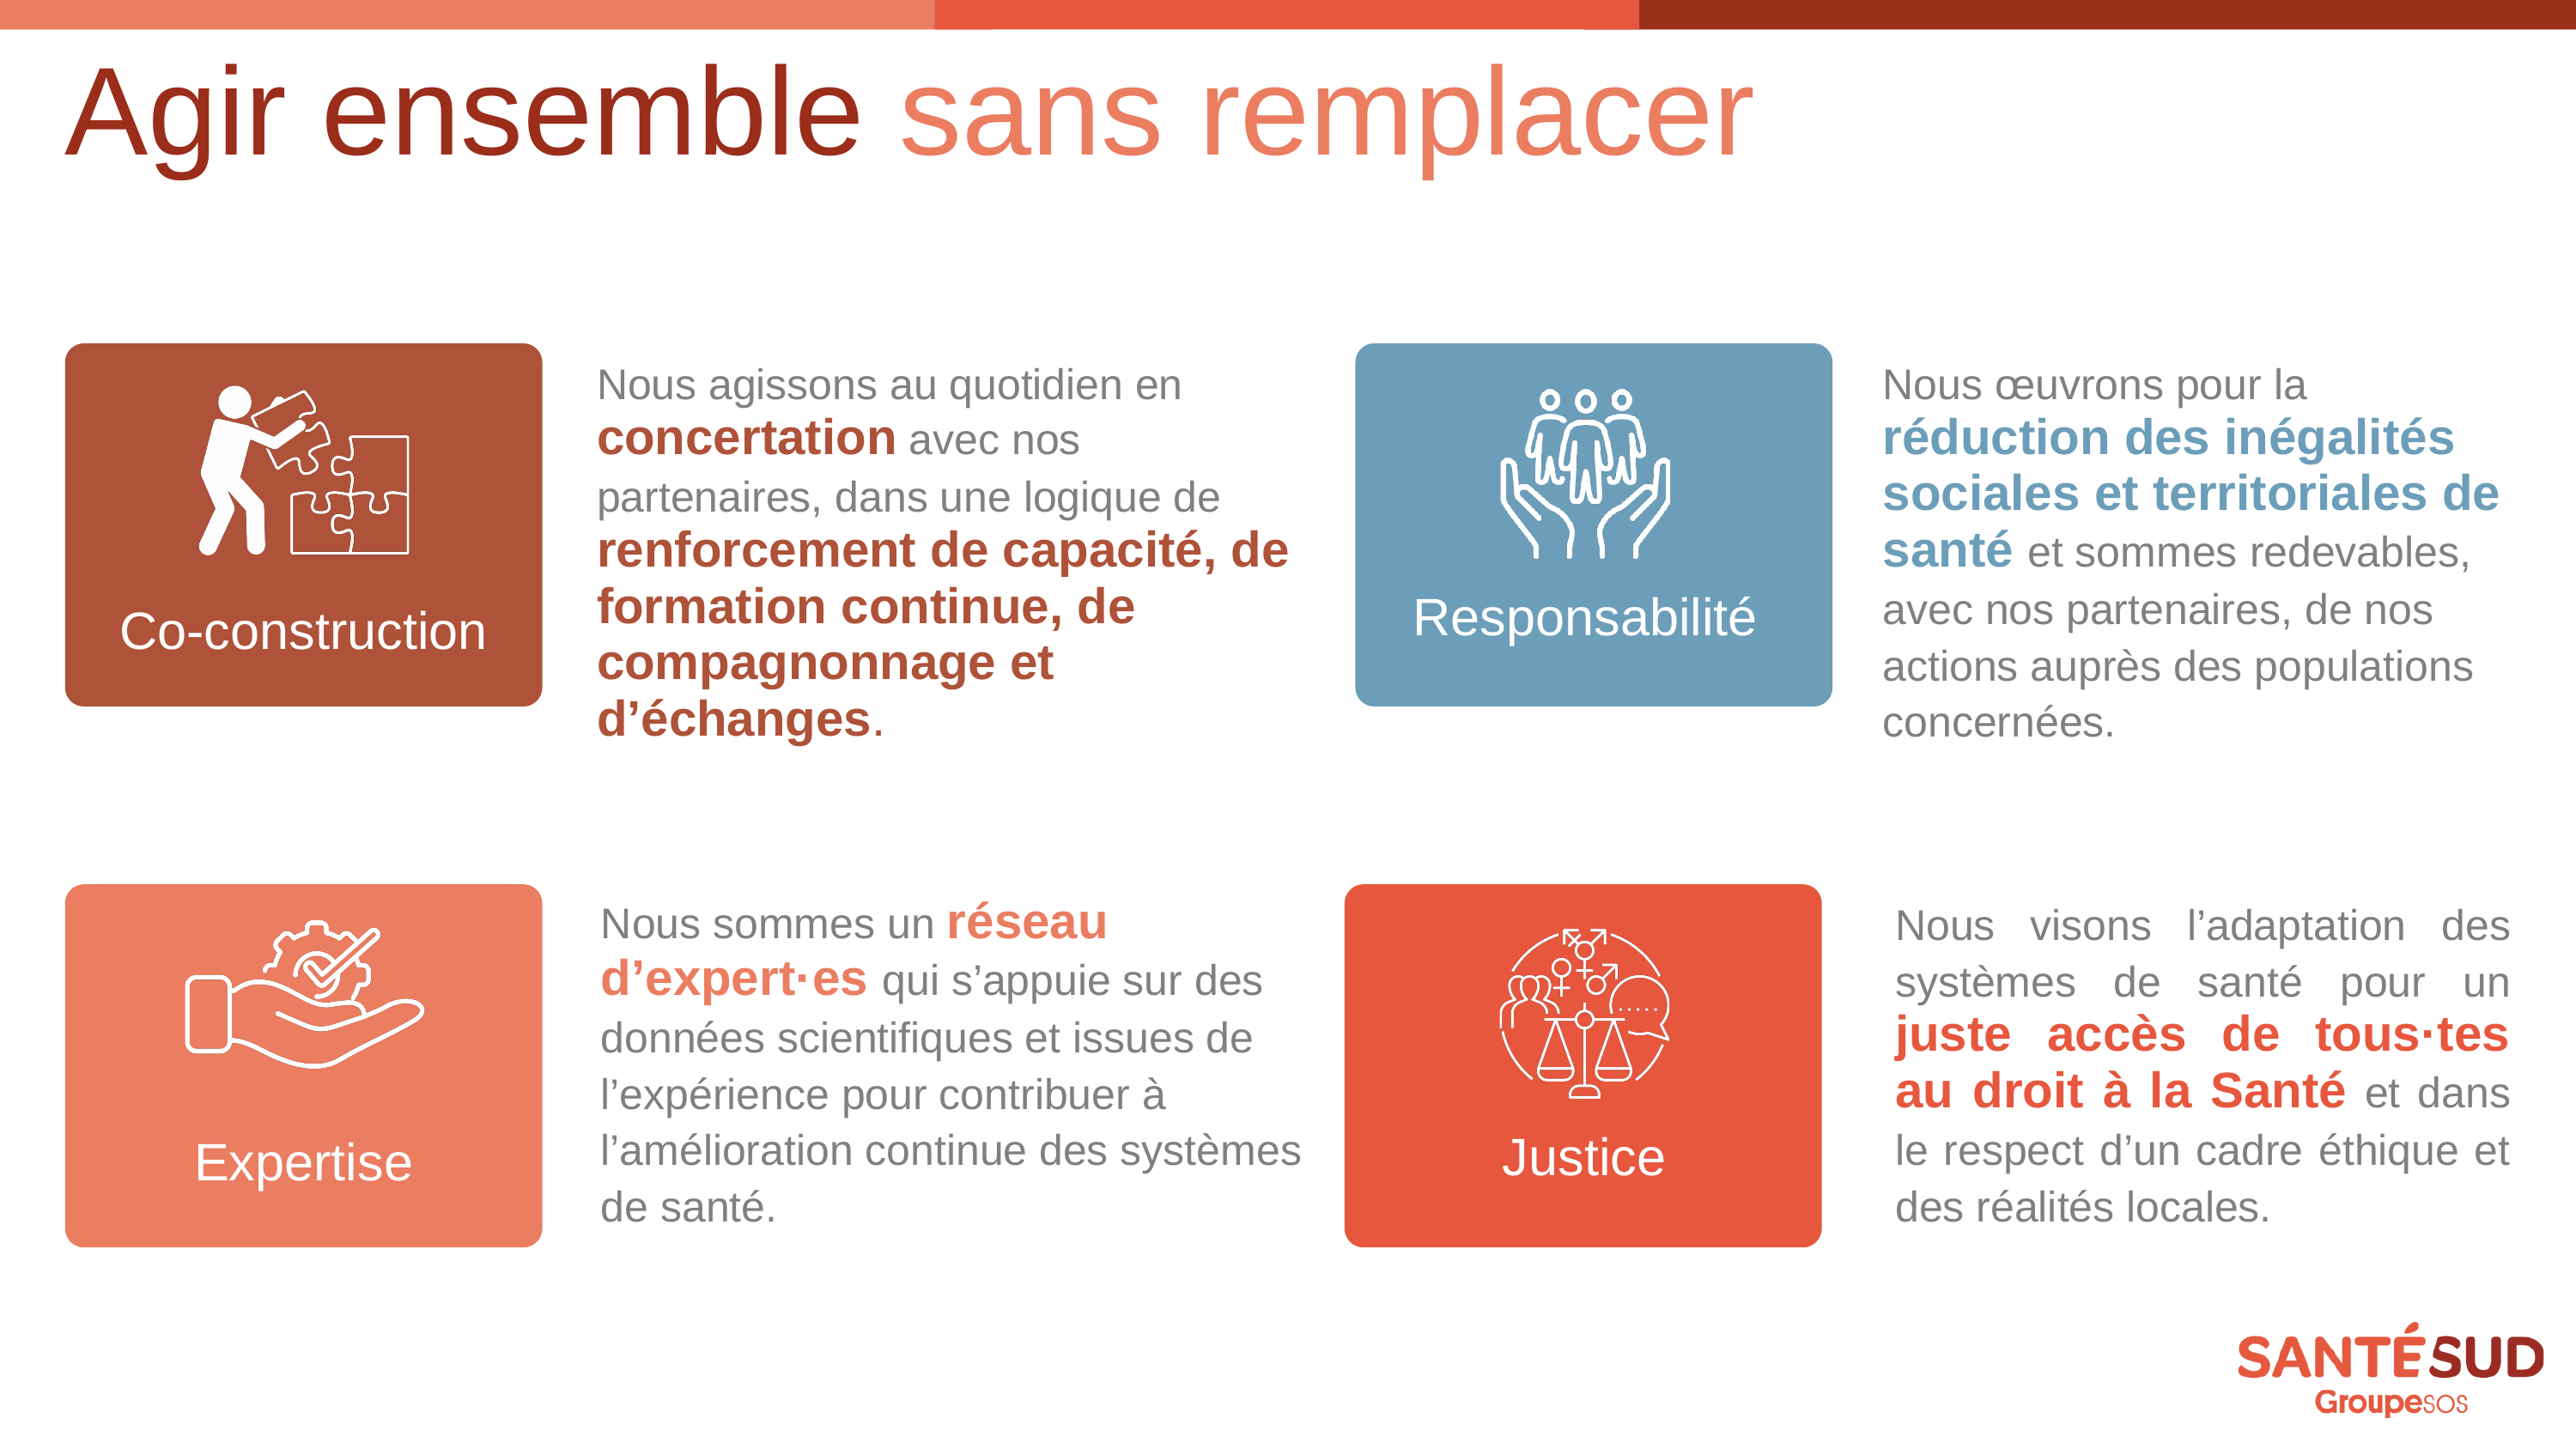

Agir ensemble sans remplacer

Nous agissons au quotidien en concertation avec nos partenaires, dans une logique de renforcement de capacité, de formation continue, de compagnonnage et d’échanges.
Nous œuvrons pour la réduction des inégalités sociales et territoriales de santé et sommes redevables, avec nos partenaires, de nos actions auprès des populations concernées.

Responsabilité
Co-construction

Nous sommes un réseau d’expert·es qui s’appuie sur des données scientifiques et issues de l’expérience pour contribuer à l’amélioration continue des systèmes de santé.
Nous visons l’adaptation des systèmes de santé pour un juste accès de tous·tes au droit à la Santé et dans le respect d’un cadre éthique et des réalités locales.

Justice
Expertise